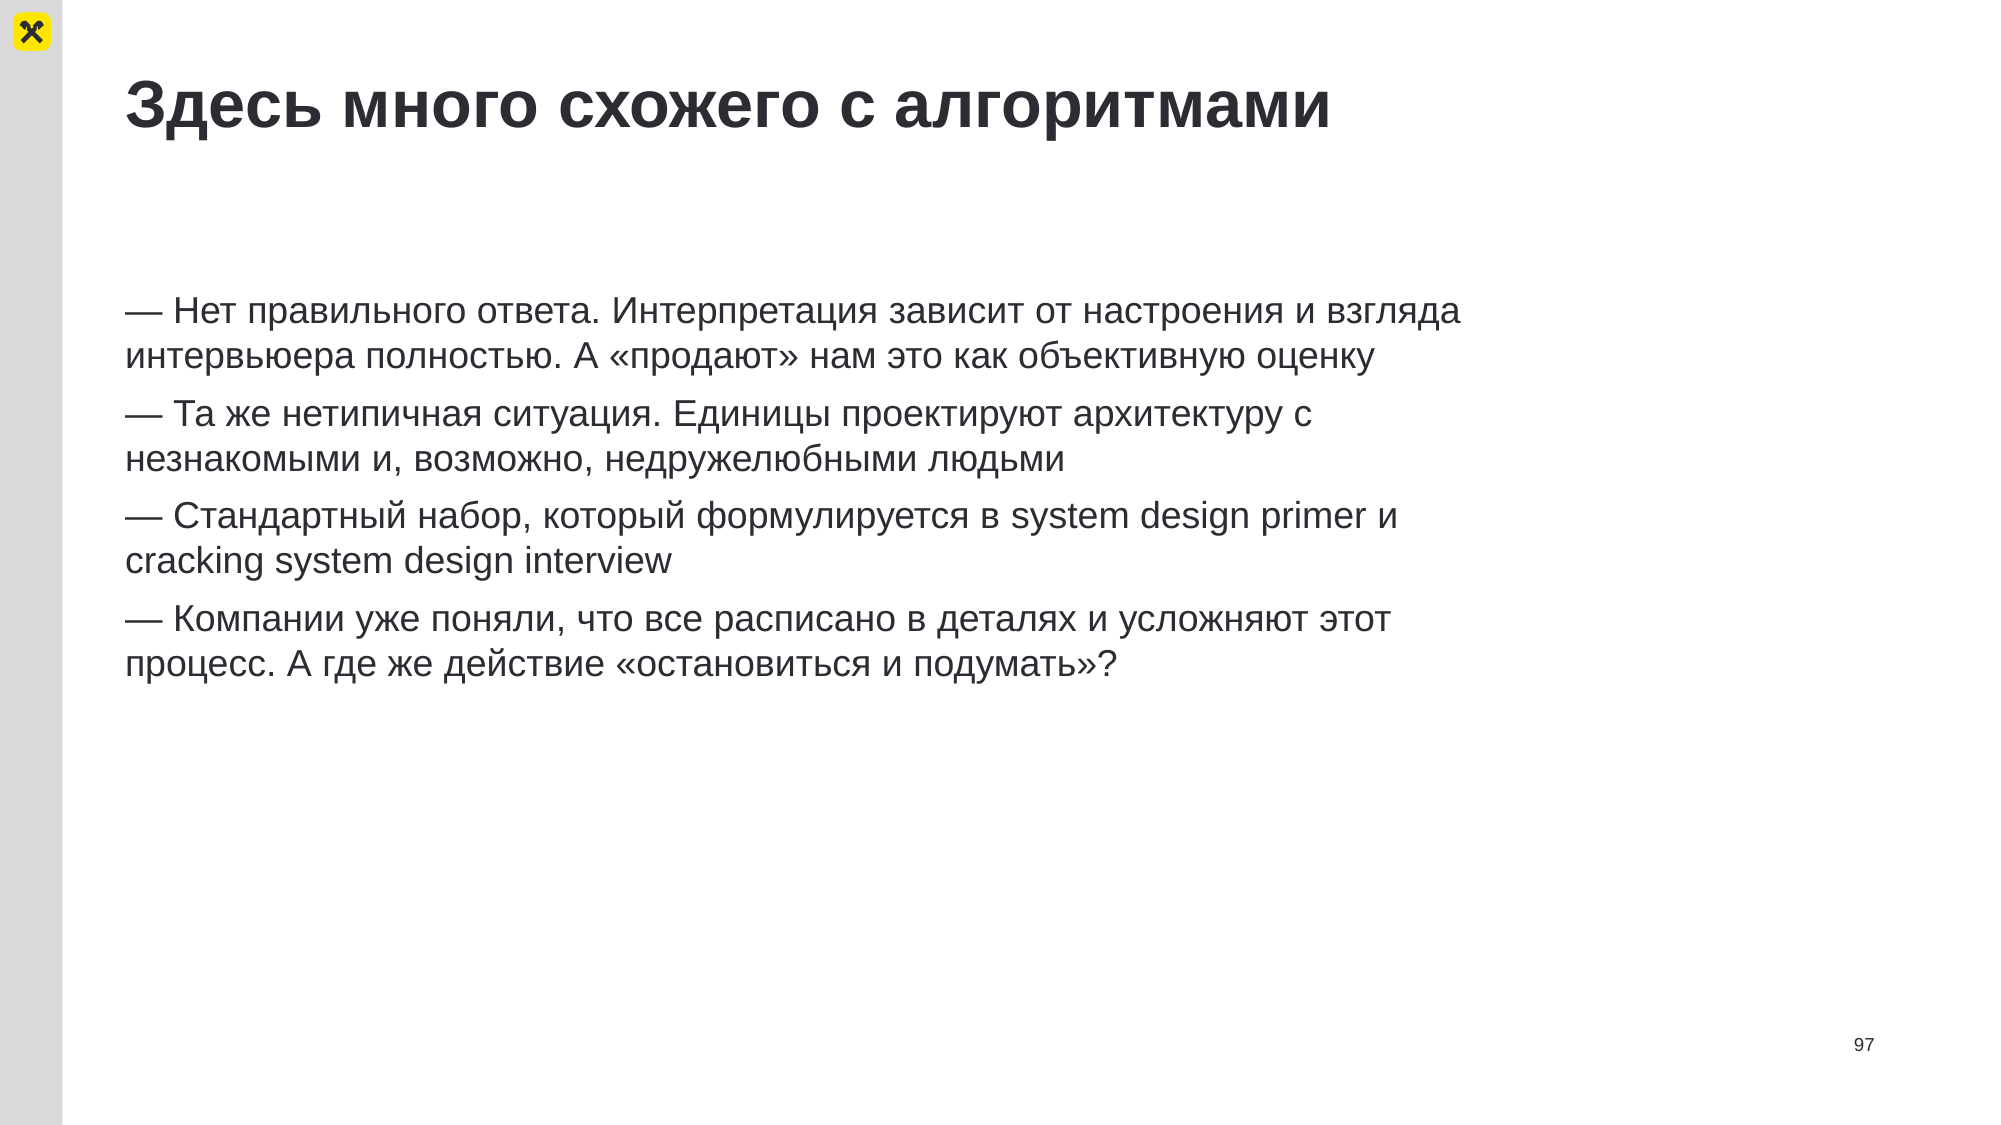

# Здесь много схожего с алгоритмами
— Нет правильного ответа. Интерпретация зависит от настроения и взгляда интервьюера полностью. А «продают» нам это как объективную оценку
— Та же нетипичная ситуация. Единицы проектируют архитектуру с незнакомыми и, возможно, недружелюбными людьми
— Стандартный набор, который формулируется в system design primer и cracking system design interview
— Компании уже поняли, что все расписано в деталях и усложняют этот процесс. А где же действие «остановиться и подумать»?

97